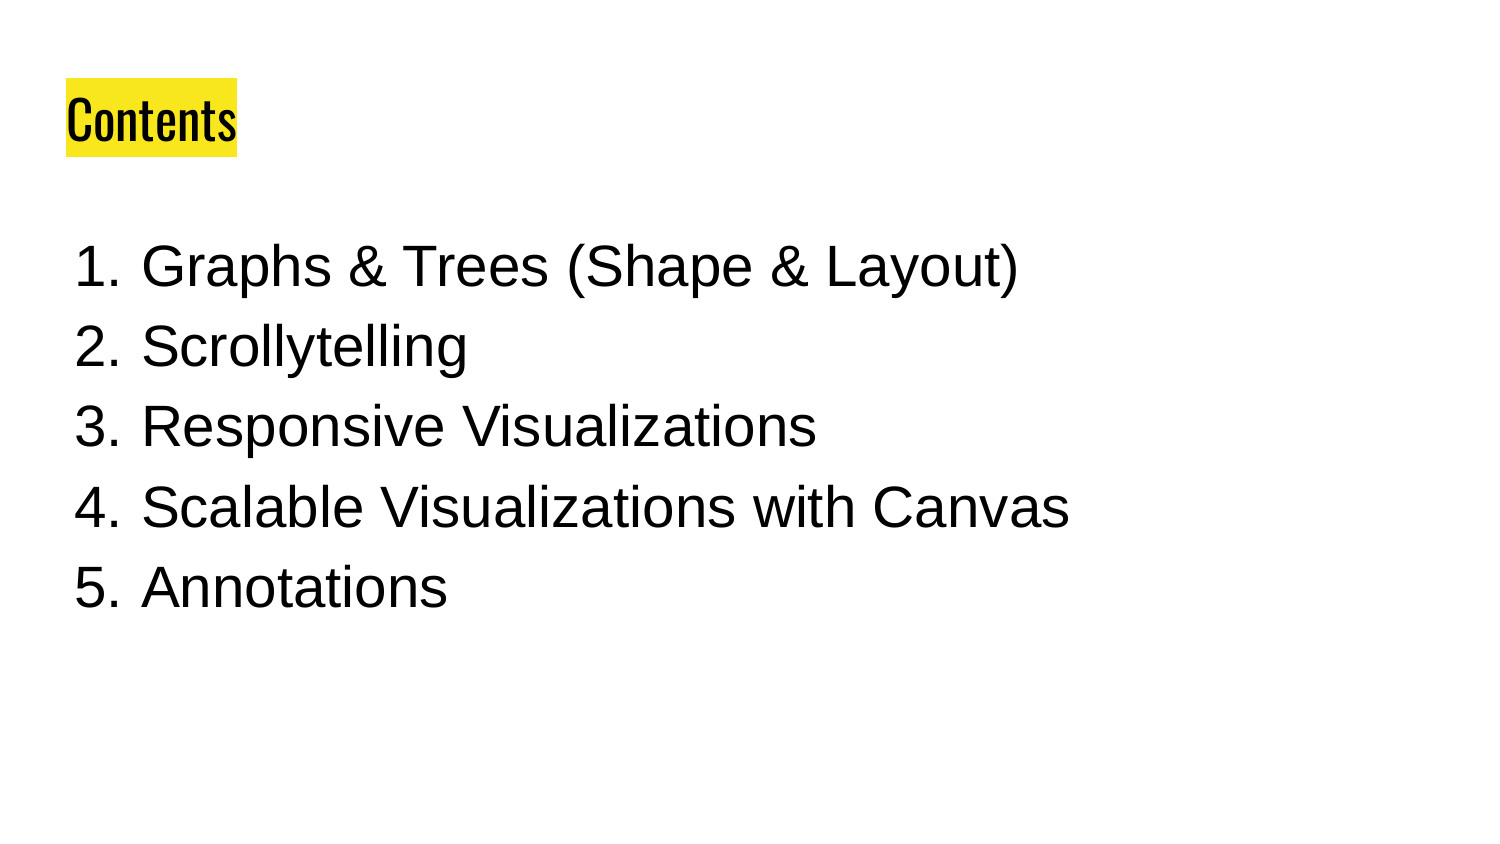

# Contents
Graphs & Trees (Shape & Layout)
Scrollytelling
Responsive Visualizations
Scalable Visualizations with Canvas
Annotations